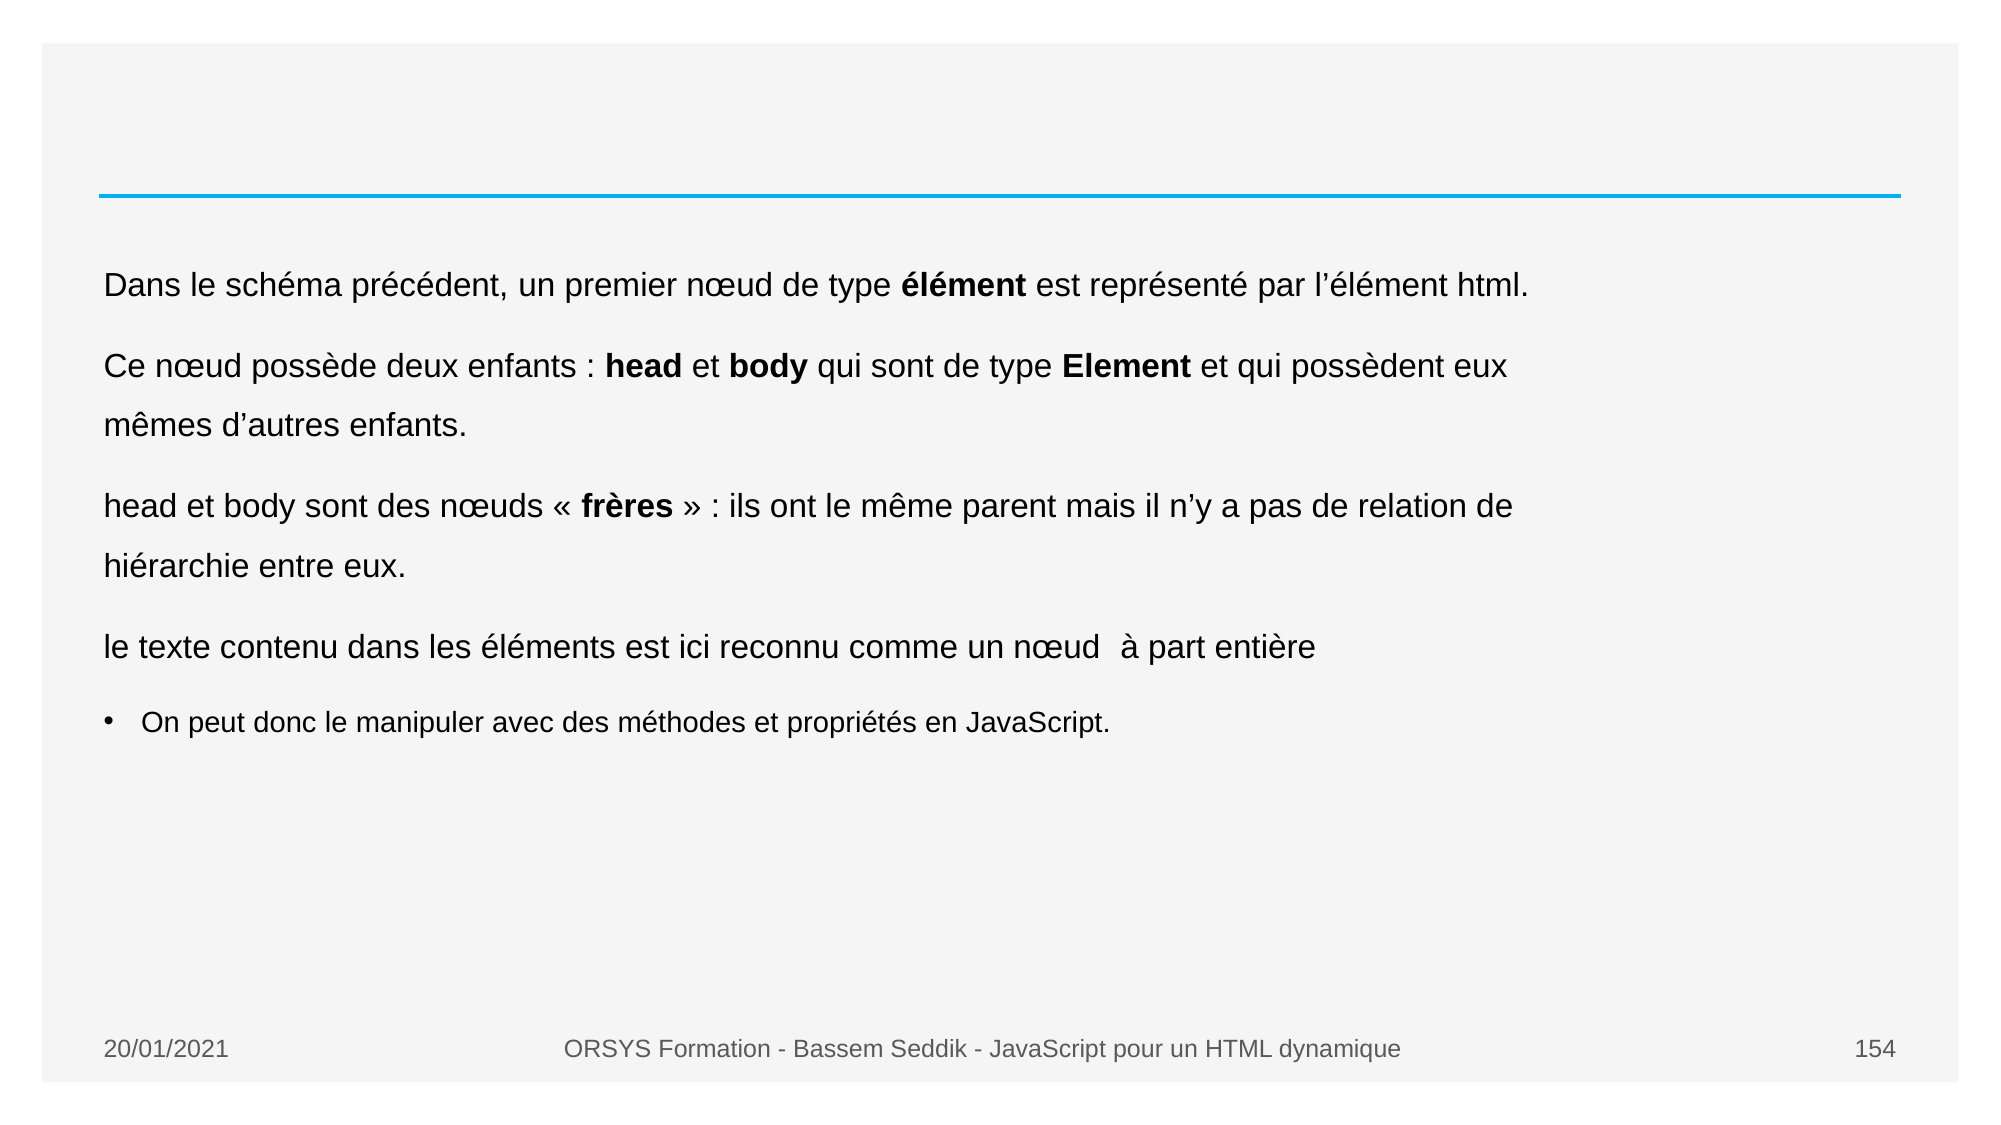

#
Dans le schéma précédent, un premier nœud de type élément est représenté par l’élément html.
Ce nœud possède deux enfants : head et body qui sont de type Element et qui possèdent eux mêmes d’autres enfants.
head et body sont des nœuds « frères » : ils ont le même parent mais il n’y a pas de relation de hiérarchie entre eux.
le texte contenu dans les éléments est ici reconnu comme un nœud  à part entière
On peut donc le manipuler avec des méthodes et propriétés en JavaScript.
20/01/2021
ORSYS Formation - Bassem Seddik - JavaScript pour un HTML dynamique
154